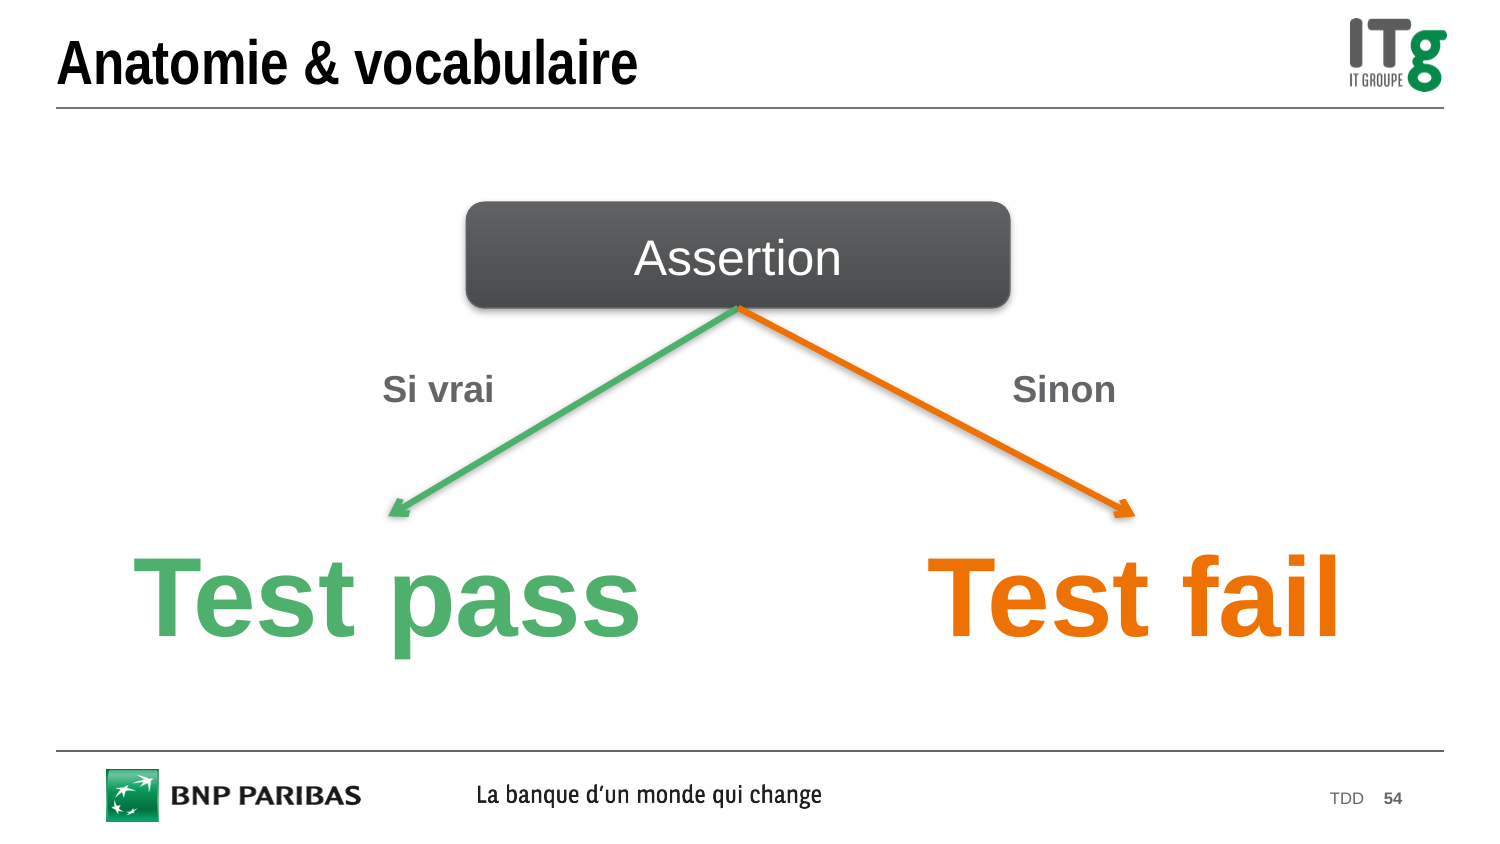

# Anatomie & vocabulaire
Assertion
Si vrai
Sinon
Test pass
Test fail
TDD
54